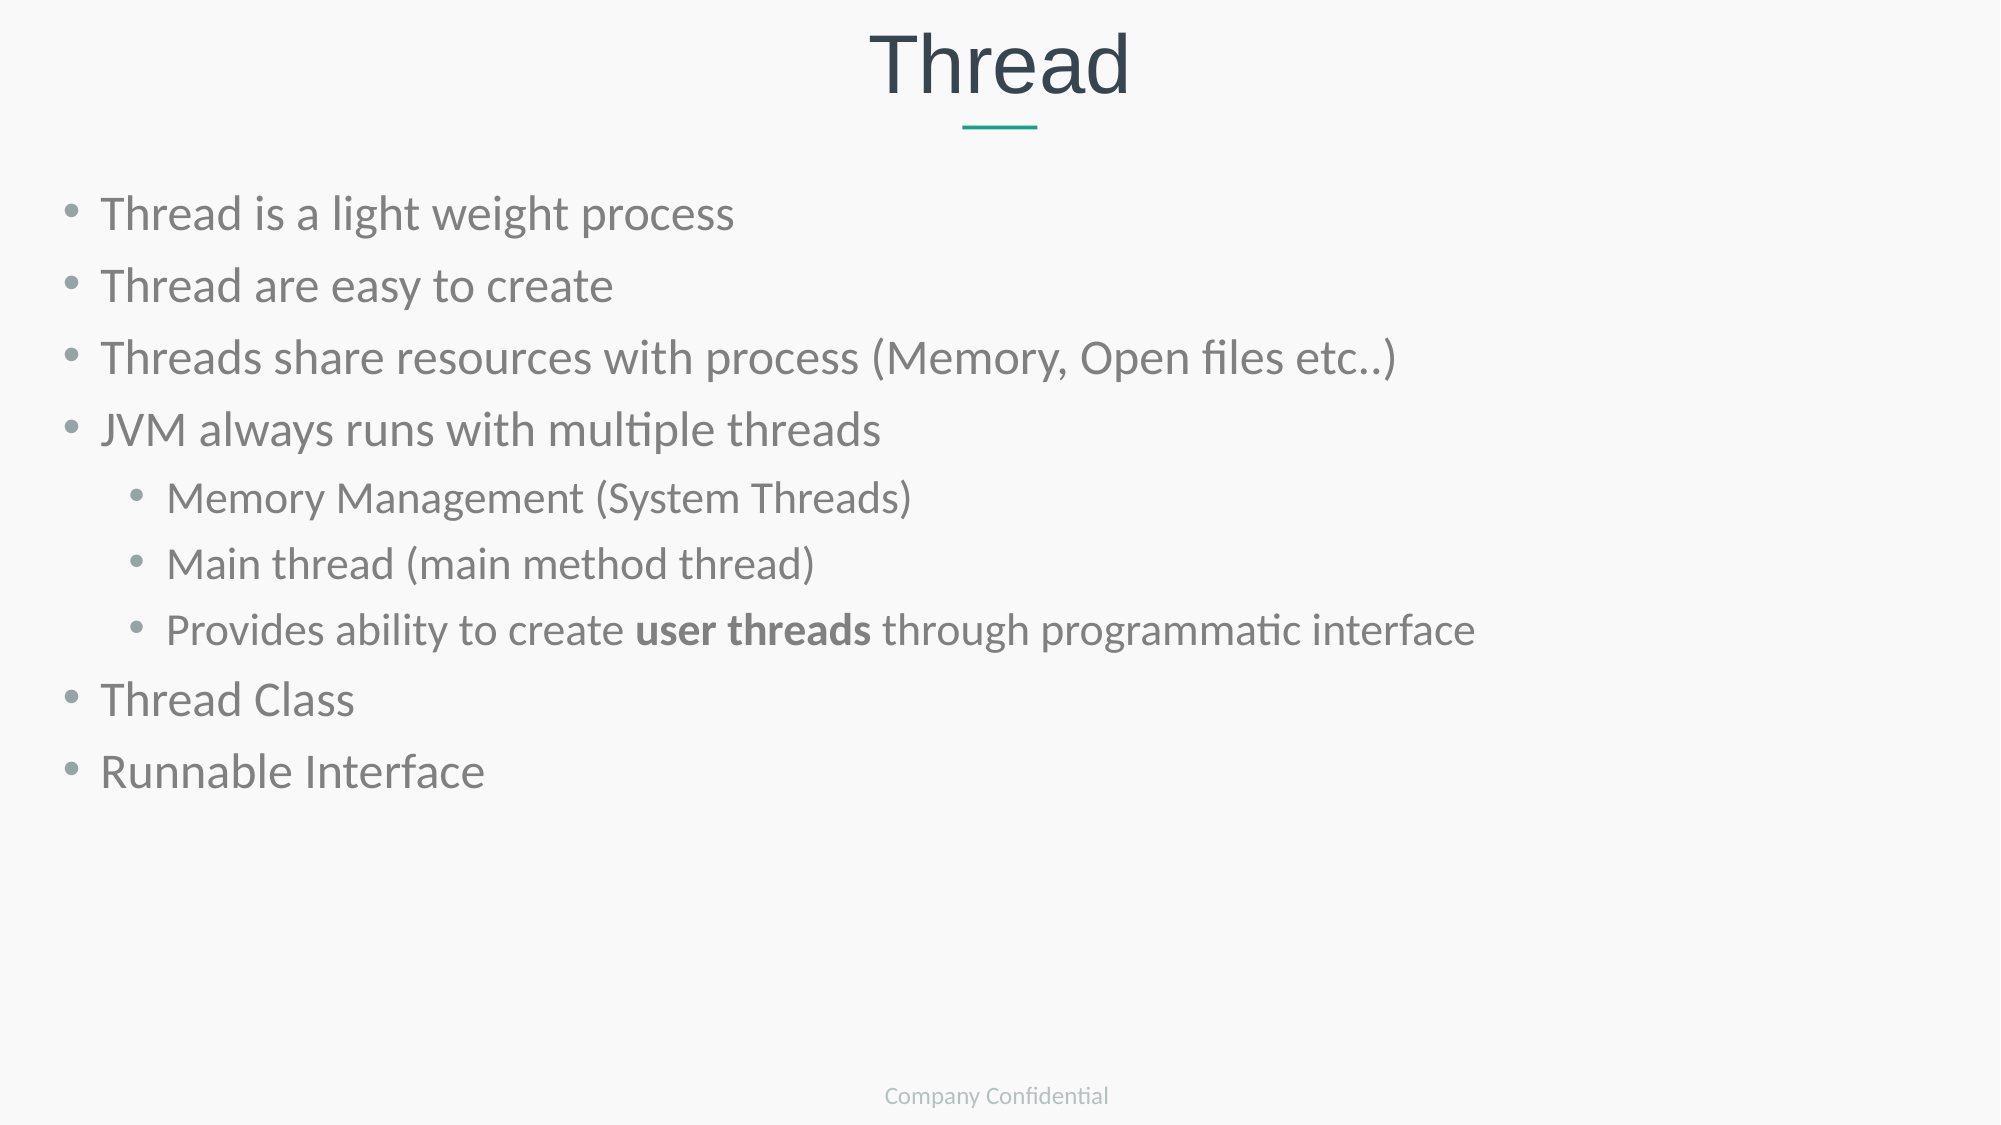

Thread

Thread is a light weight process
Thread are easy to create
Threads share resources with process (Memory, Open files etc..)
JVM always runs with multiple threads
Memory Management (System Threads)
Main thread (main method thread)
Provides ability to create user threads through programmatic interface
Thread Class
Runnable Interface

Company Confidential